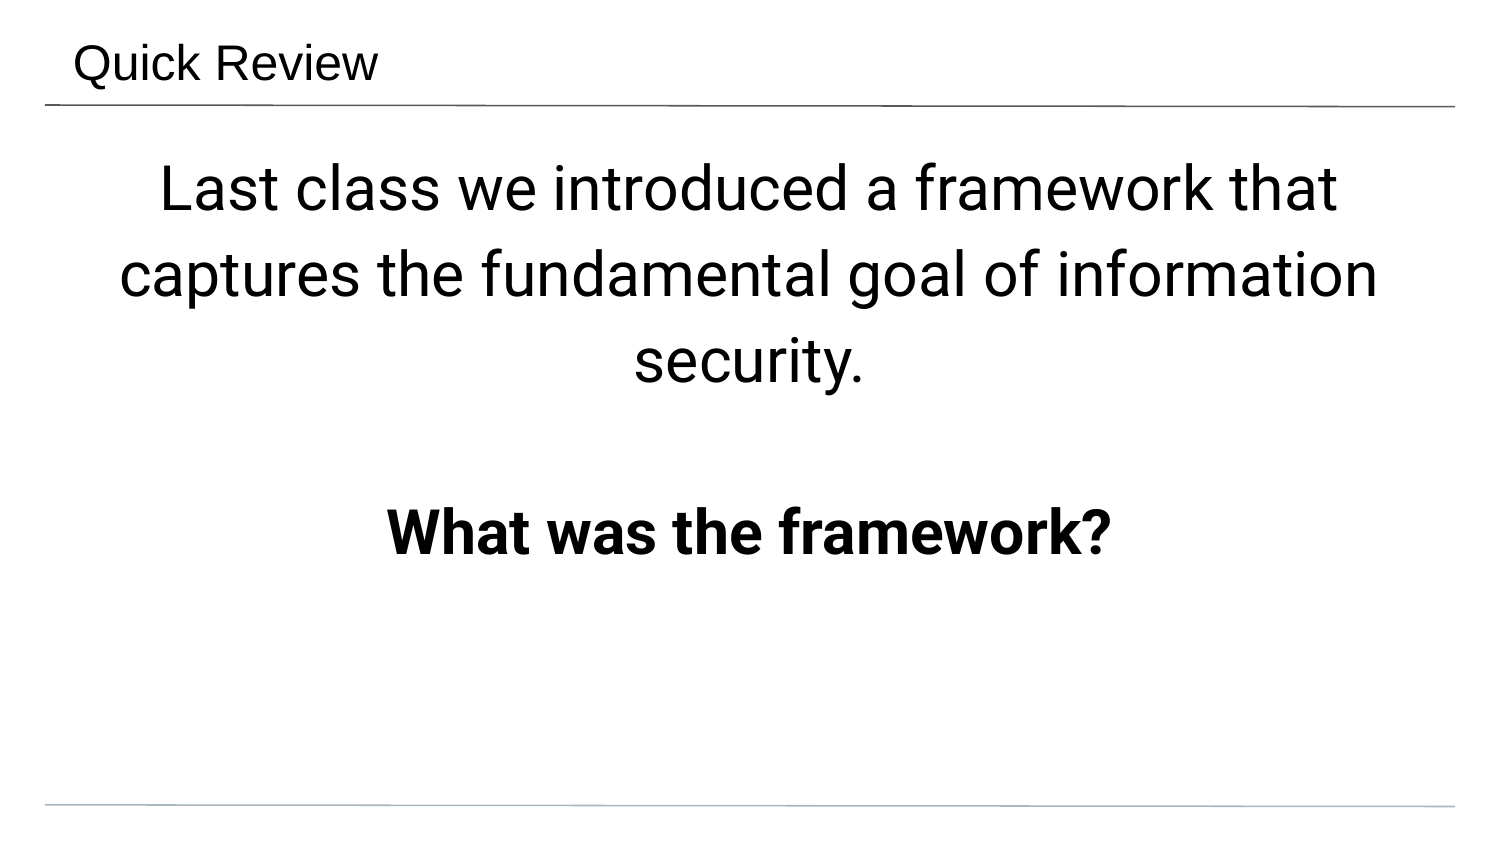

# Quick Review
Last class we introduced a framework that captures the fundamental goal of information security.

What was the framework?